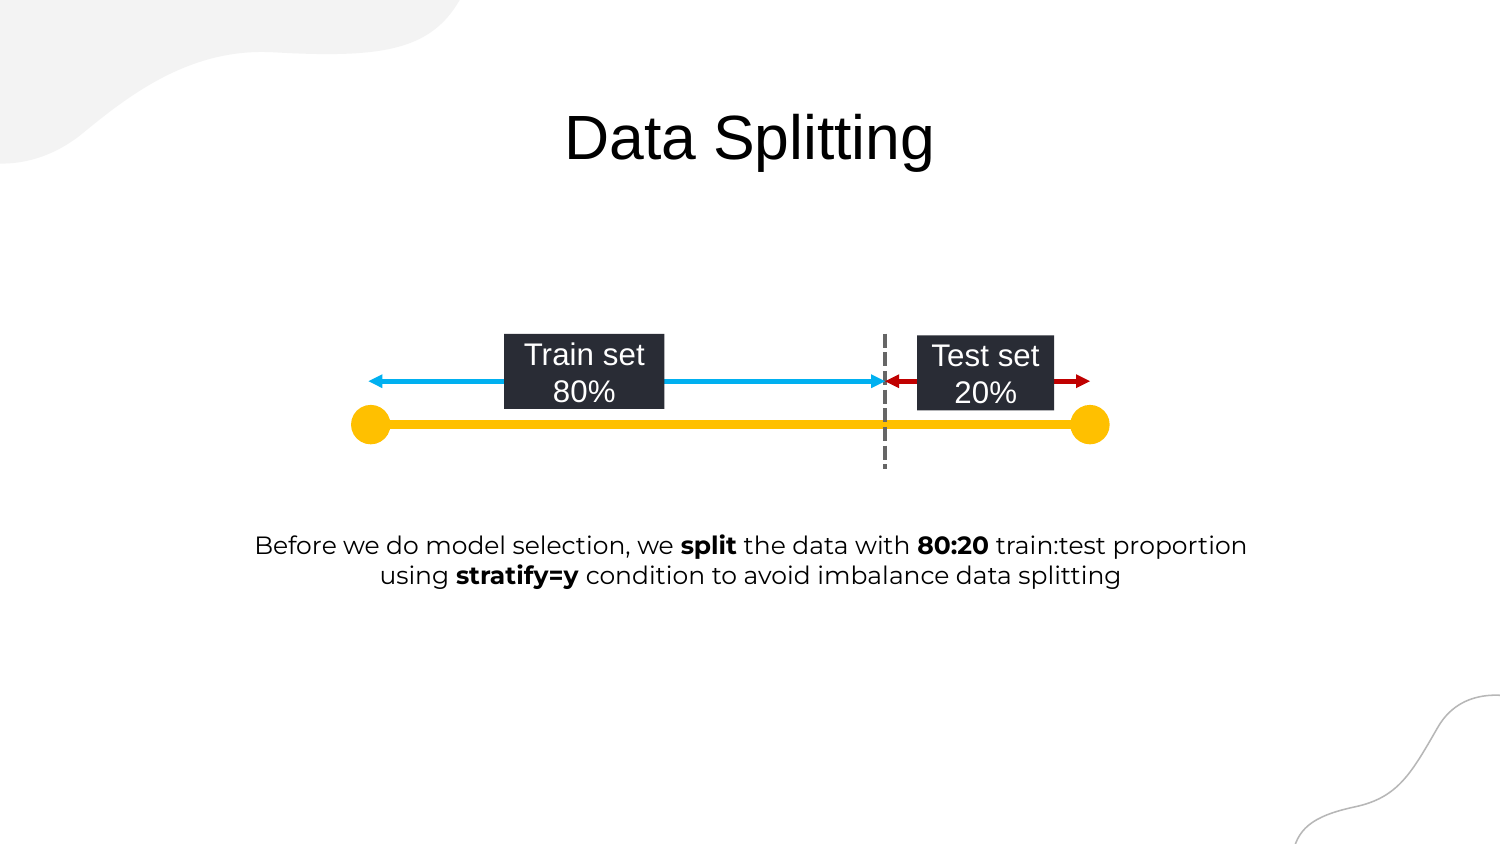

# Data Splitting
Train set
80%
Test set
20%

Before we do model selection, we split the data with 80:20 train:test proportion using stratify=y condition to avoid imbalance data splitting